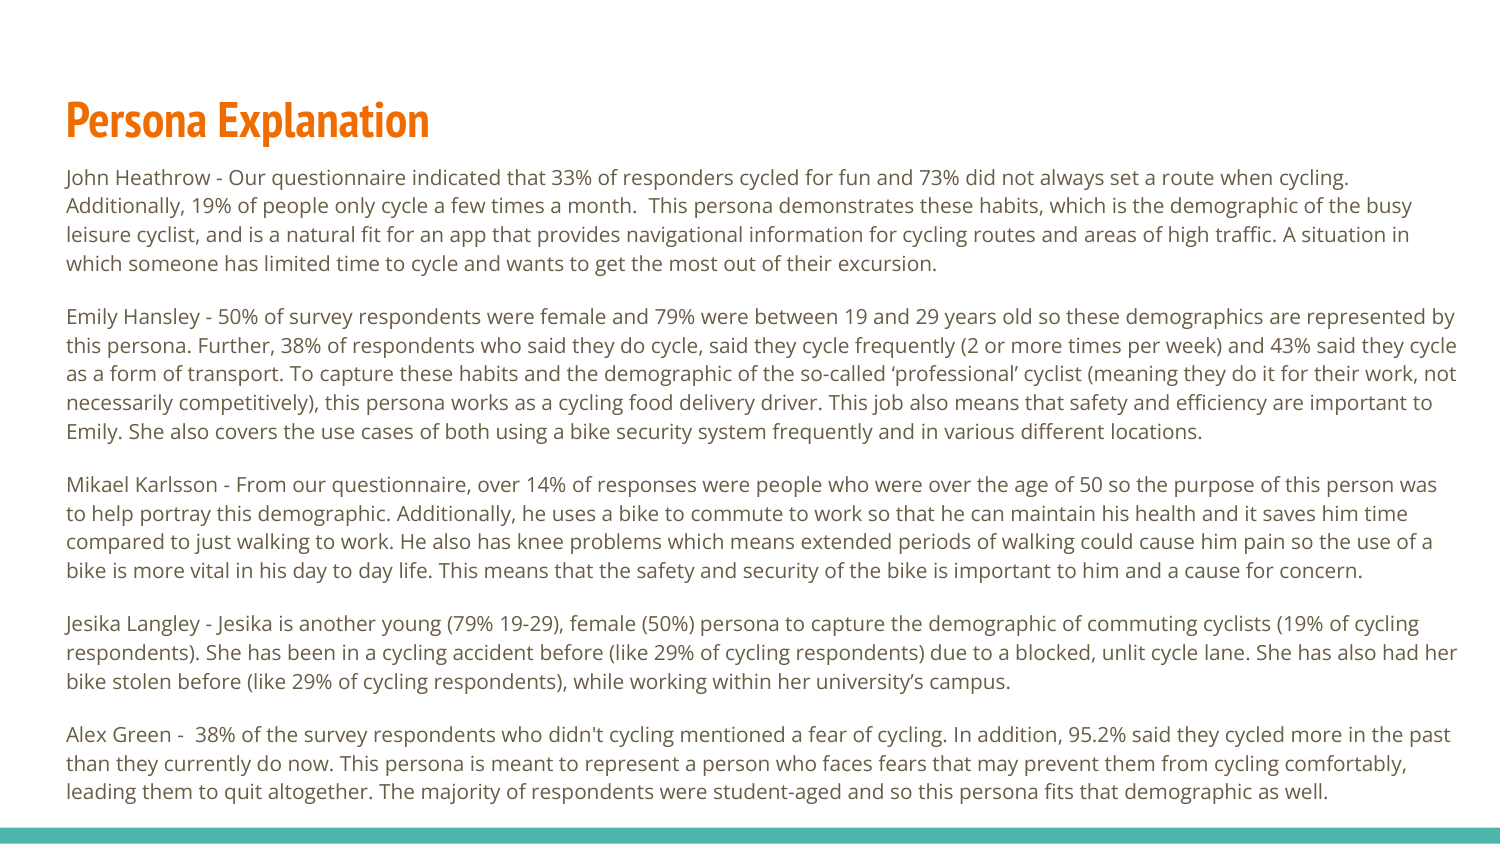

# Persona Explanation
John Heathrow - Our questionnaire indicated that 33% of responders cycled for fun and 73% did not always set a route when cycling. Additionally, 19% of people only cycle a few times a month.  This persona demonstrates these habits, which is the demographic of the busy leisure cyclist, and is a natural fit for an app that provides navigational information for cycling routes and areas of high traffic. A situation in which someone has limited time to cycle and wants to get the most out of their excursion.
Emily Hansley - 50% of survey respondents were female and 79% were between 19 and 29 years old so these demographics are represented by this persona. Further, 38% of respondents who said they do cycle, said they cycle frequently (2 or more times per week) and 43% said they cycle as a form of transport. To capture these habits and the demographic of the so-called ‘professional’ cyclist (meaning they do it for their work, not necessarily competitively), this persona works as a cycling food delivery driver. This job also means that safety and efficiency are important to Emily. She also covers the use cases of both using a bike security system frequently and in various different locations.
Mikael Karlsson - From our questionnaire, over 14% of responses were people who were over the age of 50 so the purpose of this person was to help portray this demographic. Additionally, he uses a bike to commute to work so that he can maintain his health and it saves him time compared to just walking to work. He also has knee problems which means extended periods of walking could cause him pain so the use of a bike is more vital in his day to day life. This means that the safety and security of the bike is important to him and a cause for concern.
Jesika Langley - Jesika is another young (79% 19-29), female (50%) persona to capture the demographic of commuting cyclists (19% of cycling respondents). She has been in a cycling accident before (like 29% of cycling respondents) due to a blocked, unlit cycle lane. She has also had her bike stolen before (like 29% of cycling respondents), while working within her university’s campus.
Alex Green -  38% of the survey respondents who didn't cycling mentioned a fear of cycling. In addition, 95.2% said they cycled more in the past than they currently do now. This persona is meant to represent a person who faces fears that may prevent them from cycling comfortably, leading them to quit altogether. The majority of respondents were student-aged and so this persona fits that demographic as well.